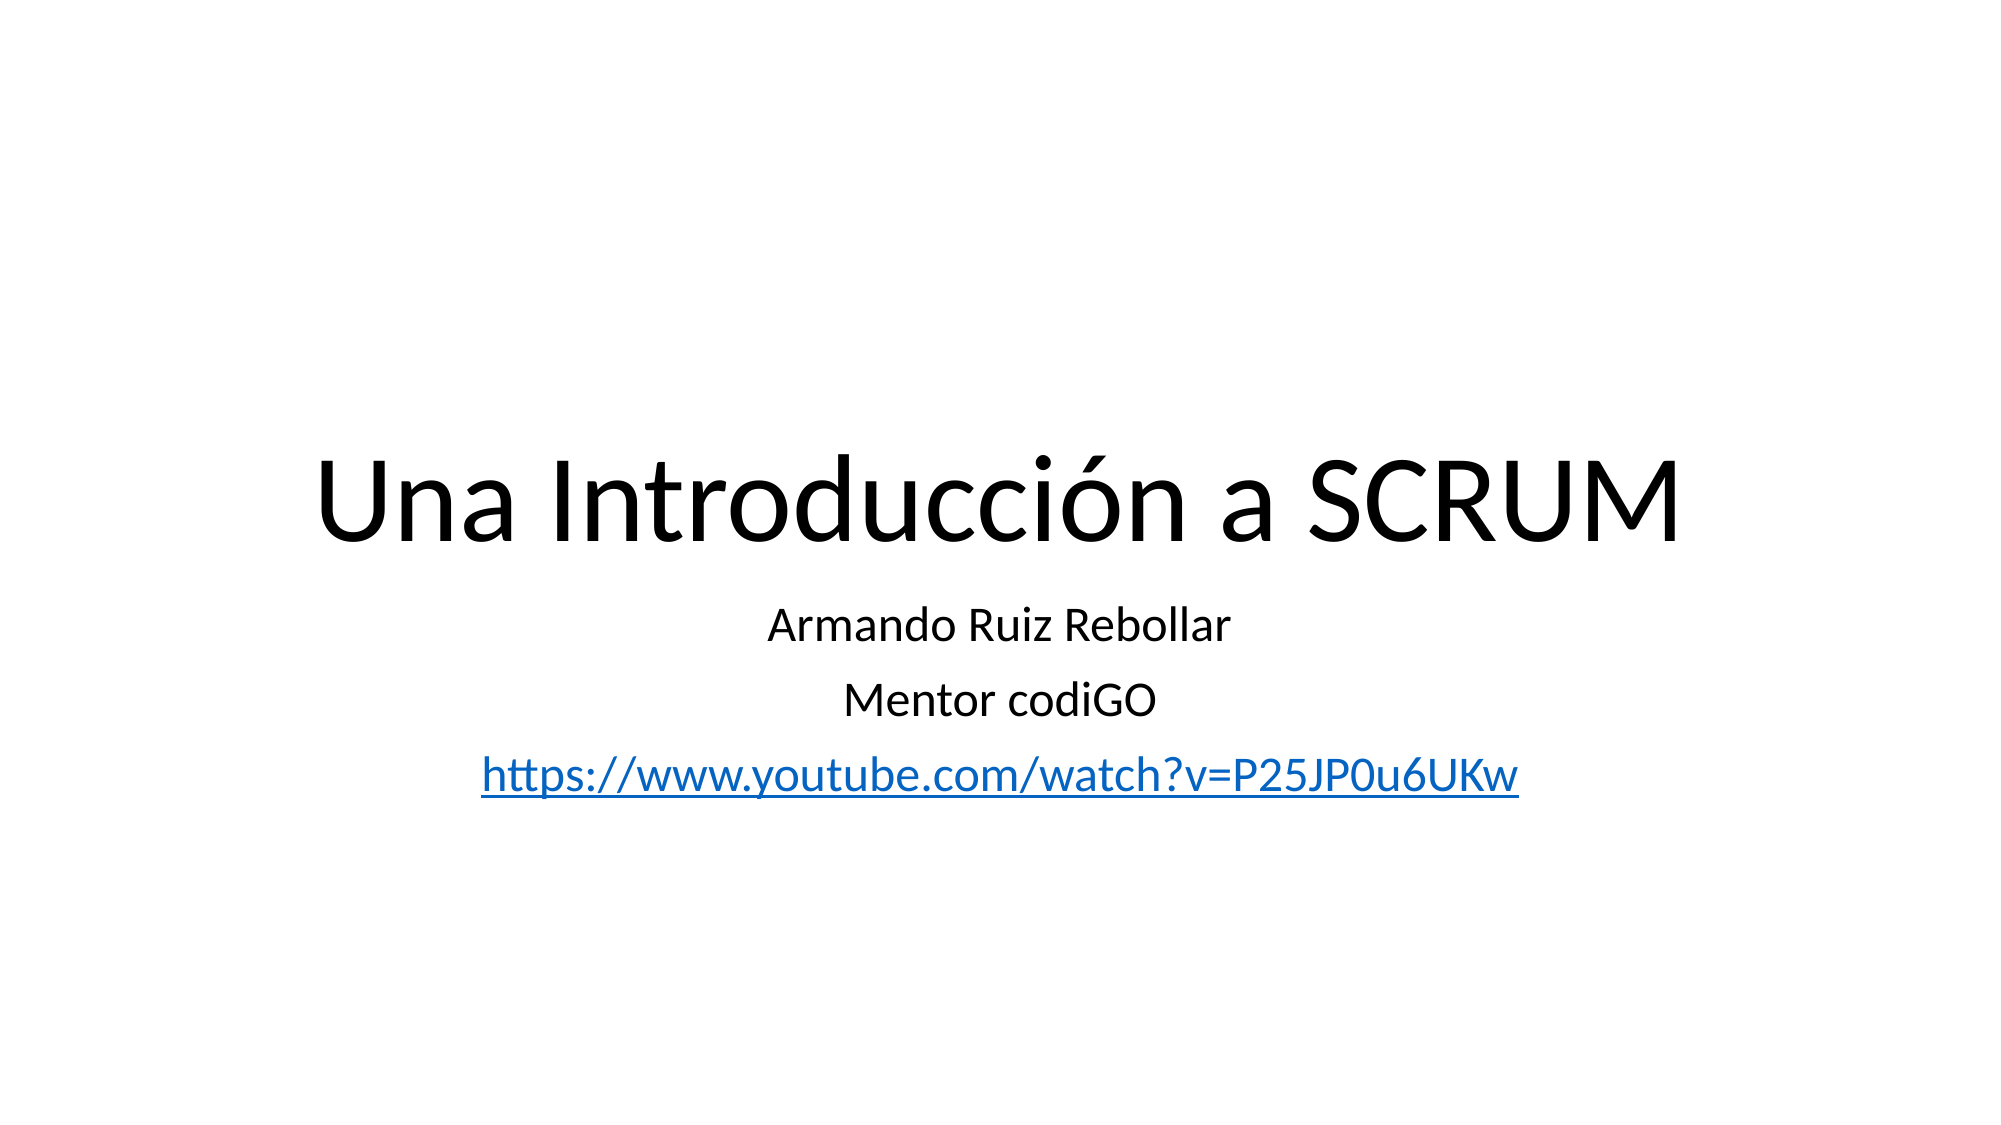

# Una Introducción a SCRUM
Armando Ruiz Rebollar
Mentor codiGO
https://www.youtube.com/watch?v=P25JP0u6UKw